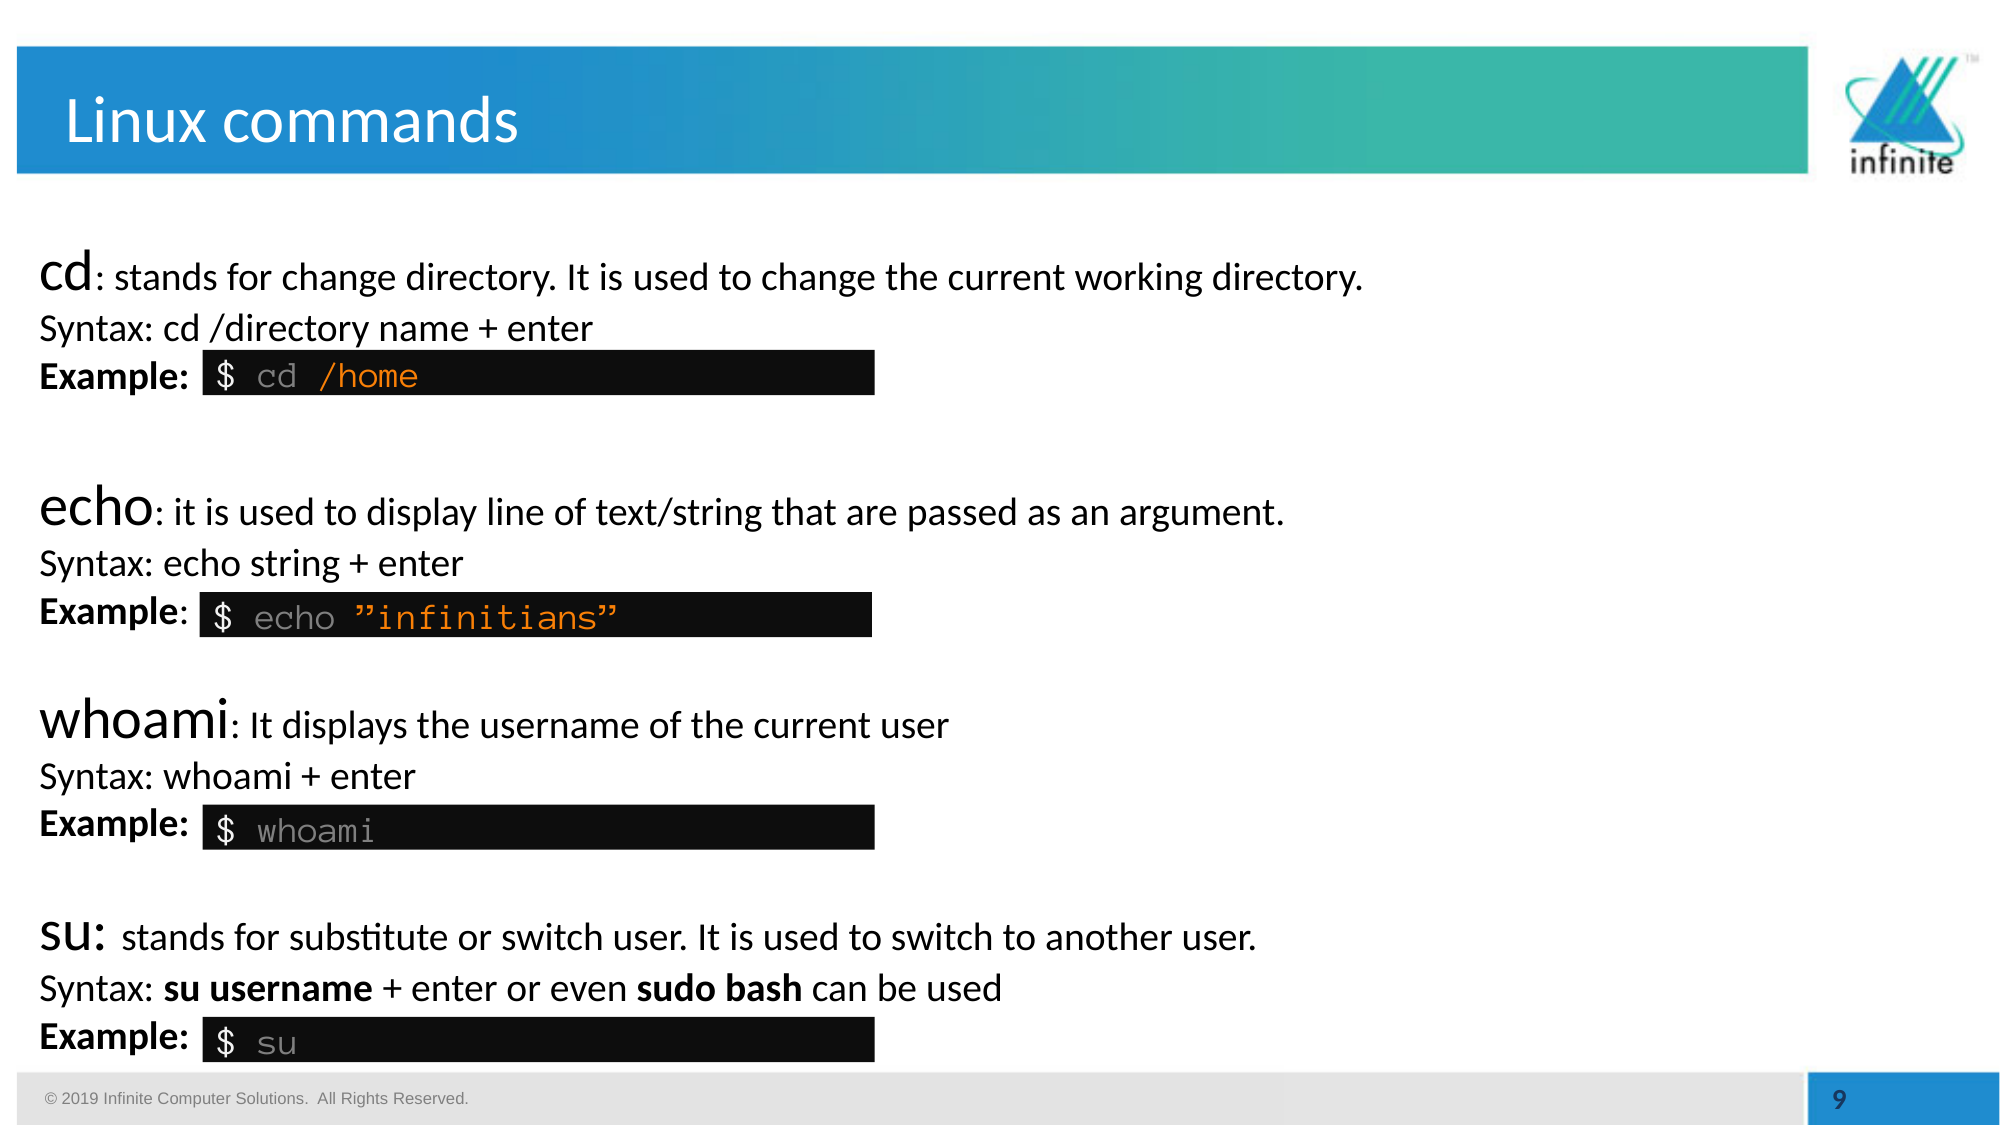

# Linux commands

cd: stands for change directory. It is used to change the current working directory.
Syntax: cd /directory name + enter
Example:

echo: it is used to display line of text/string that are passed as an argument.
Syntax: echo string + enter
Example:

whoami: It displays the username of the current user
Syntax: whoami + enter
Example:

su: stands for substitute or switch user. It is used to switch to another user.
Syntax: su username + enter or even sudo bash can be used
Example:

$ cd /home
$ echo ”infinitians”
$ whoami
$ su
9